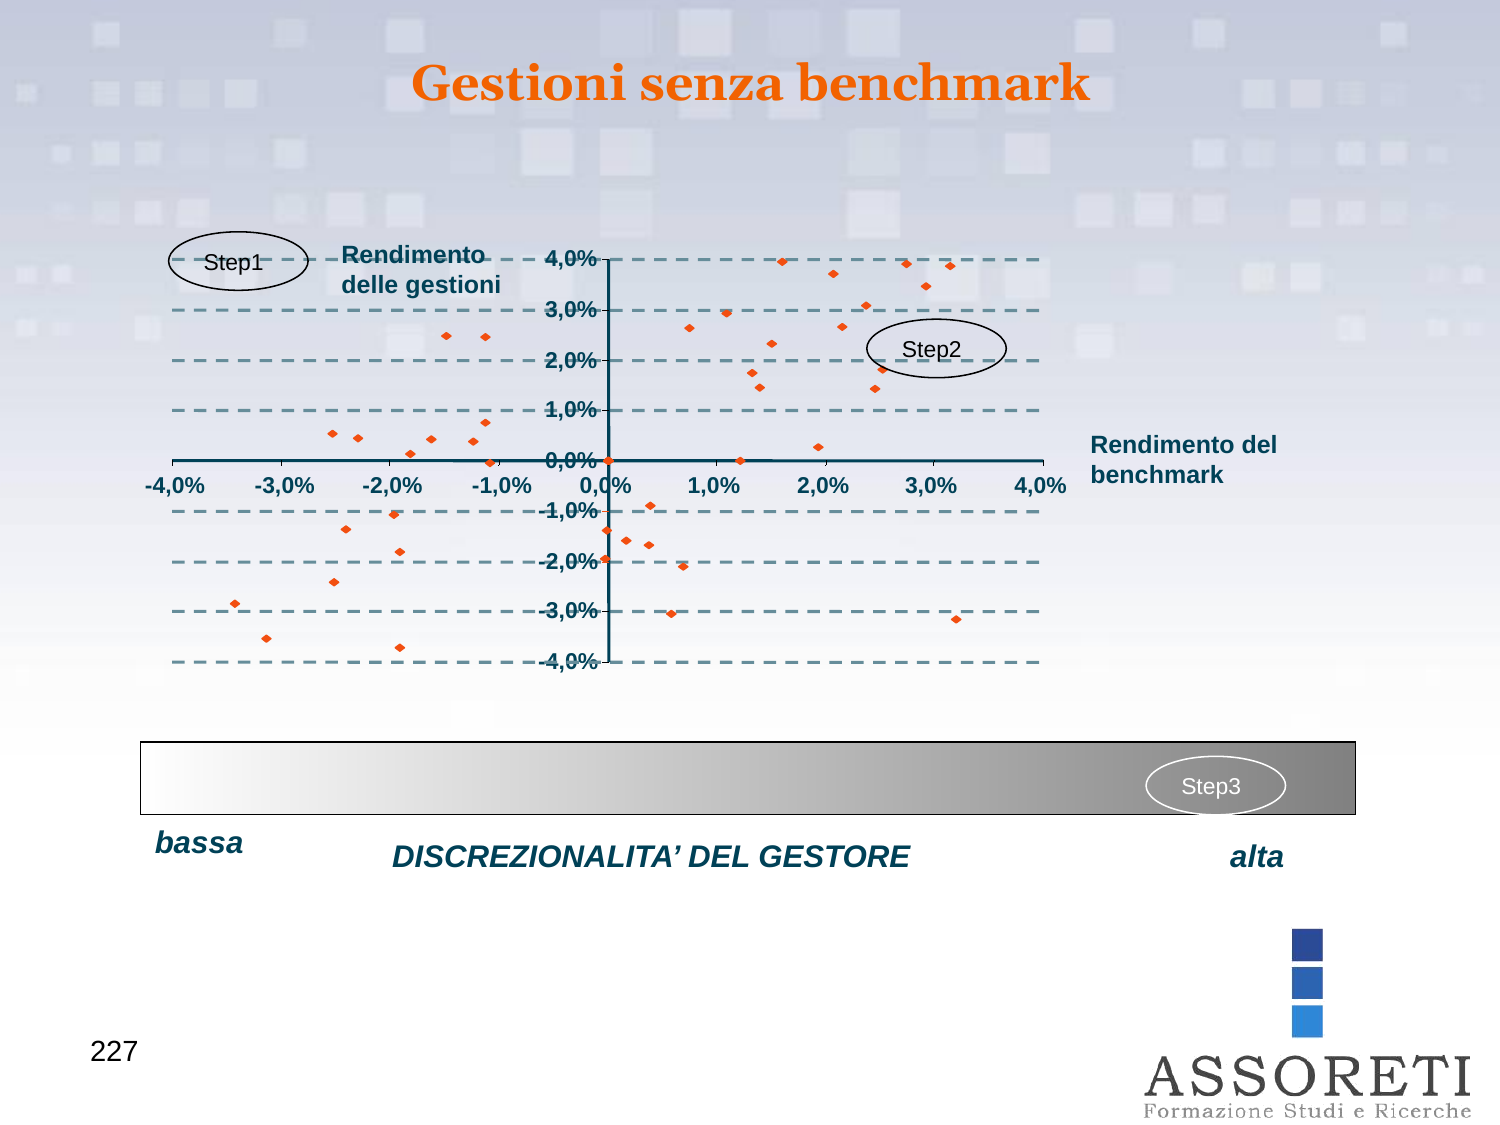

Gestioni senza benchmark
Step1
Rendimento
delle gestioni
4,0%

3,0%

Step2

2,0%

1,0%

Rendimento del benchmark

0,0%

-4,0%
-3,0%
-2,0%
-1,0%
0,0%
1,0%
2,0%
3,0%
4,0%

-1,0%

-2,0%

-3,0%

-4,0%

Step3
bassa
DISCREZIONALITA’ DEL GESTORE
alta
227